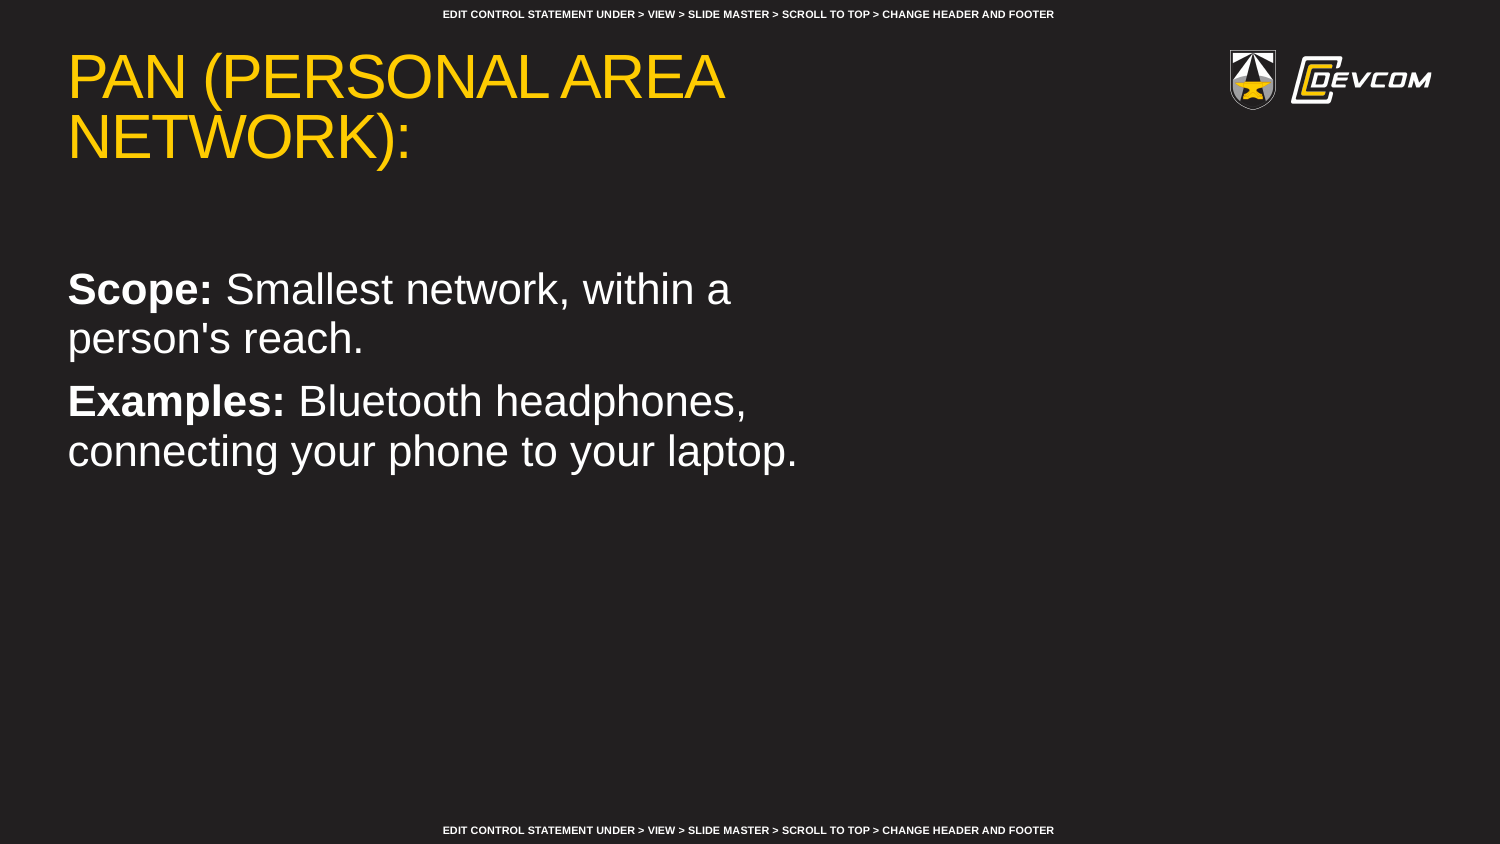

# PAN (Personal Area Network):
Scope: Smallest network, within a person's reach.
Examples: Bluetooth headphones, connecting your phone to your laptop.